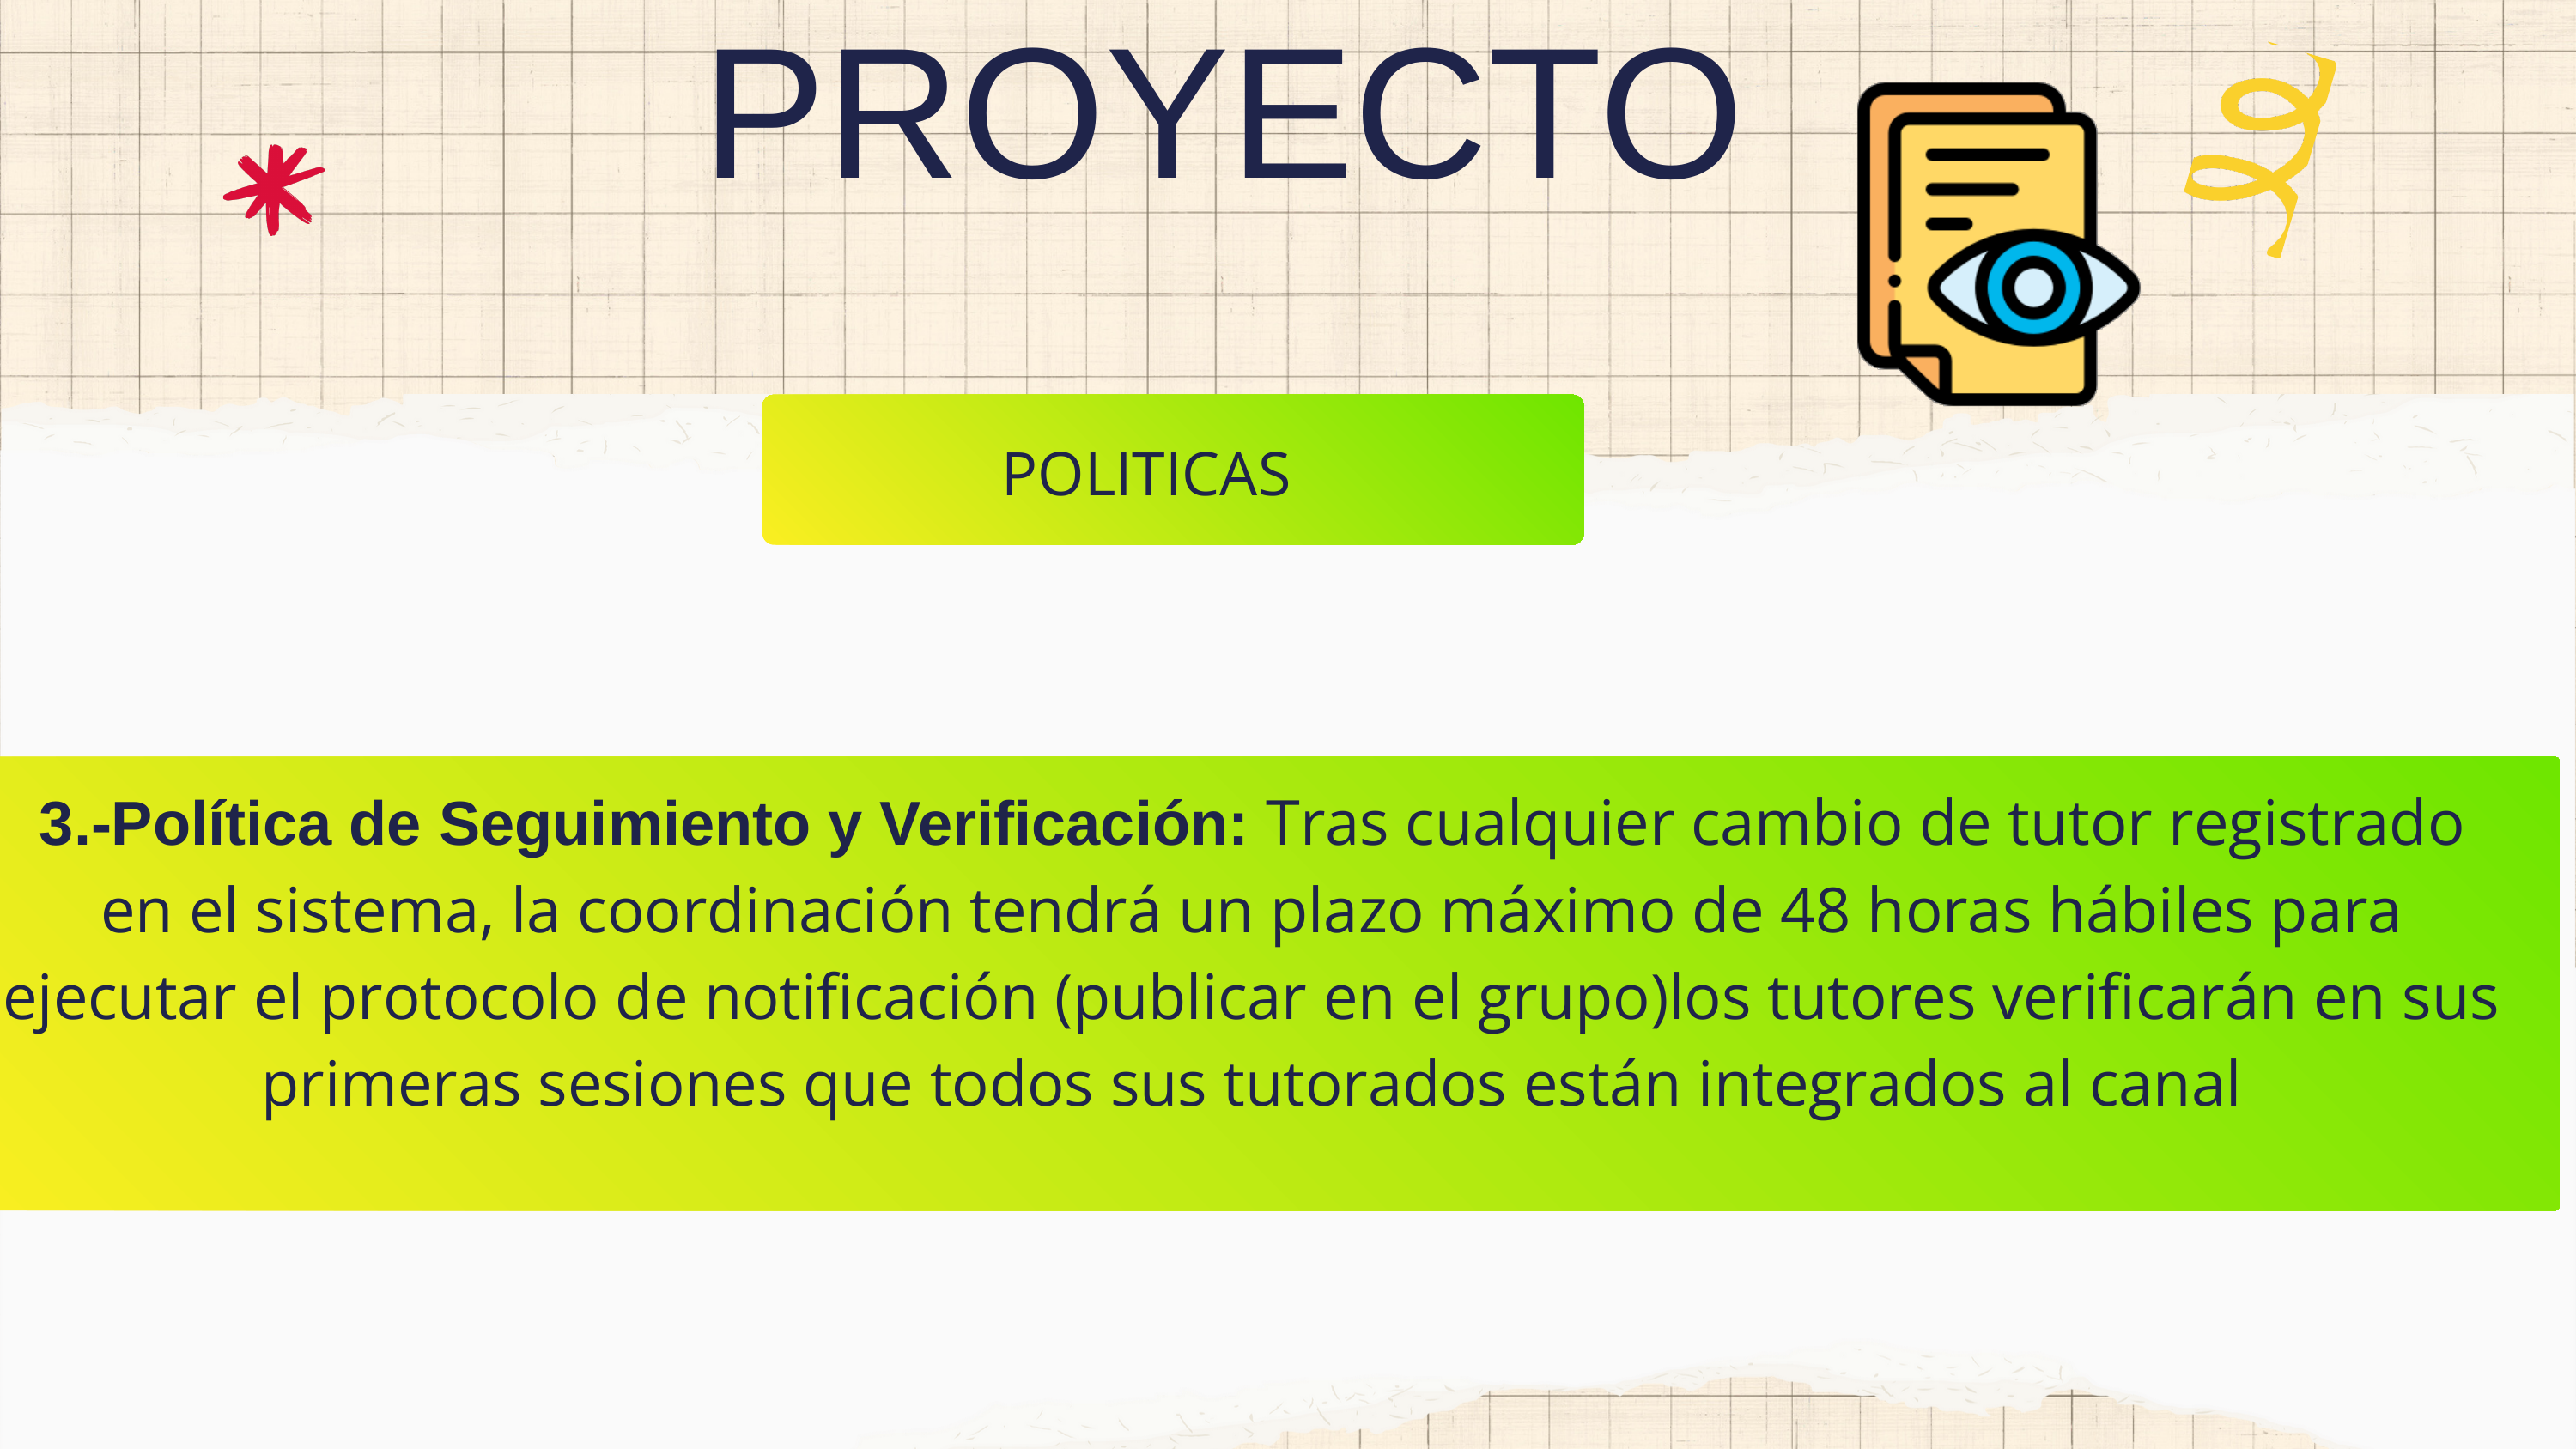

PROYECTO

POLITICAS

3.-Política de Seguimiento y Verificación: Tras cualquier cambio de tutor registrado en el sistema, la coordinación tendrá un plazo máximo de 48 horas hábiles para ejecutar el protocolo de notificación (publicar en el grupo)los tutores verificarán en sus primeras sesiones que todos sus tutorados están integrados al canal